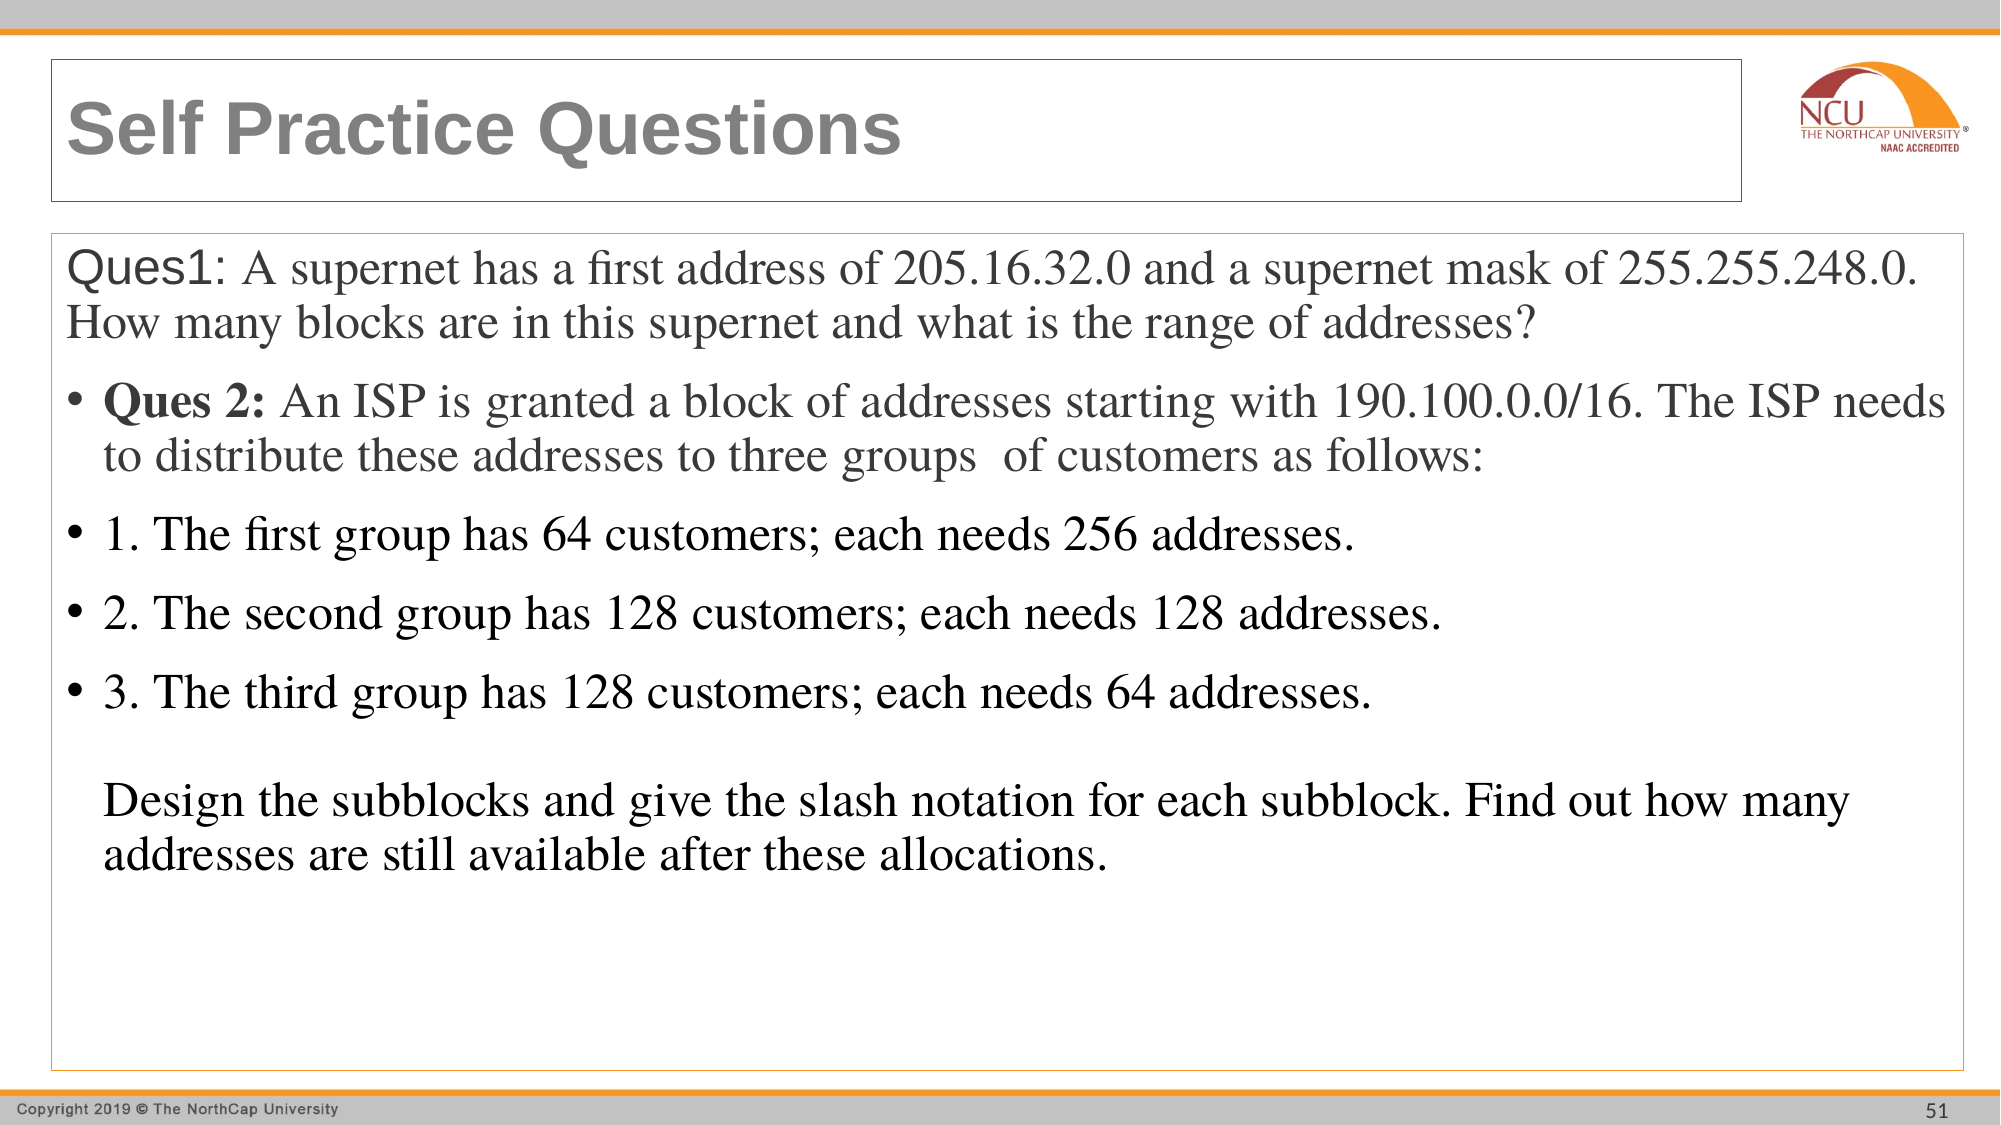

# Self Practice Questions
Ques1: A supernet has a first address of 205.16.32.0 and a supernet mask of 255.255.248.0. How many blocks are in this supernet and what is the range of addresses?
Ques 2: An ISP is granted a block of addresses starting with 190.100.0.0/16. The ISP needs to distribute these addresses to three groups  of customers as follows:
1. The first group has 64 customers; each needs 256 addresses.
2. The second group has 128 customers; each needs 128 addresses.
3. The third group has 128 customers; each needs 64 addresses.
Design the subblocks and give the slash notation for each subblock. Find out how many addresses are still available after these allocations.

51